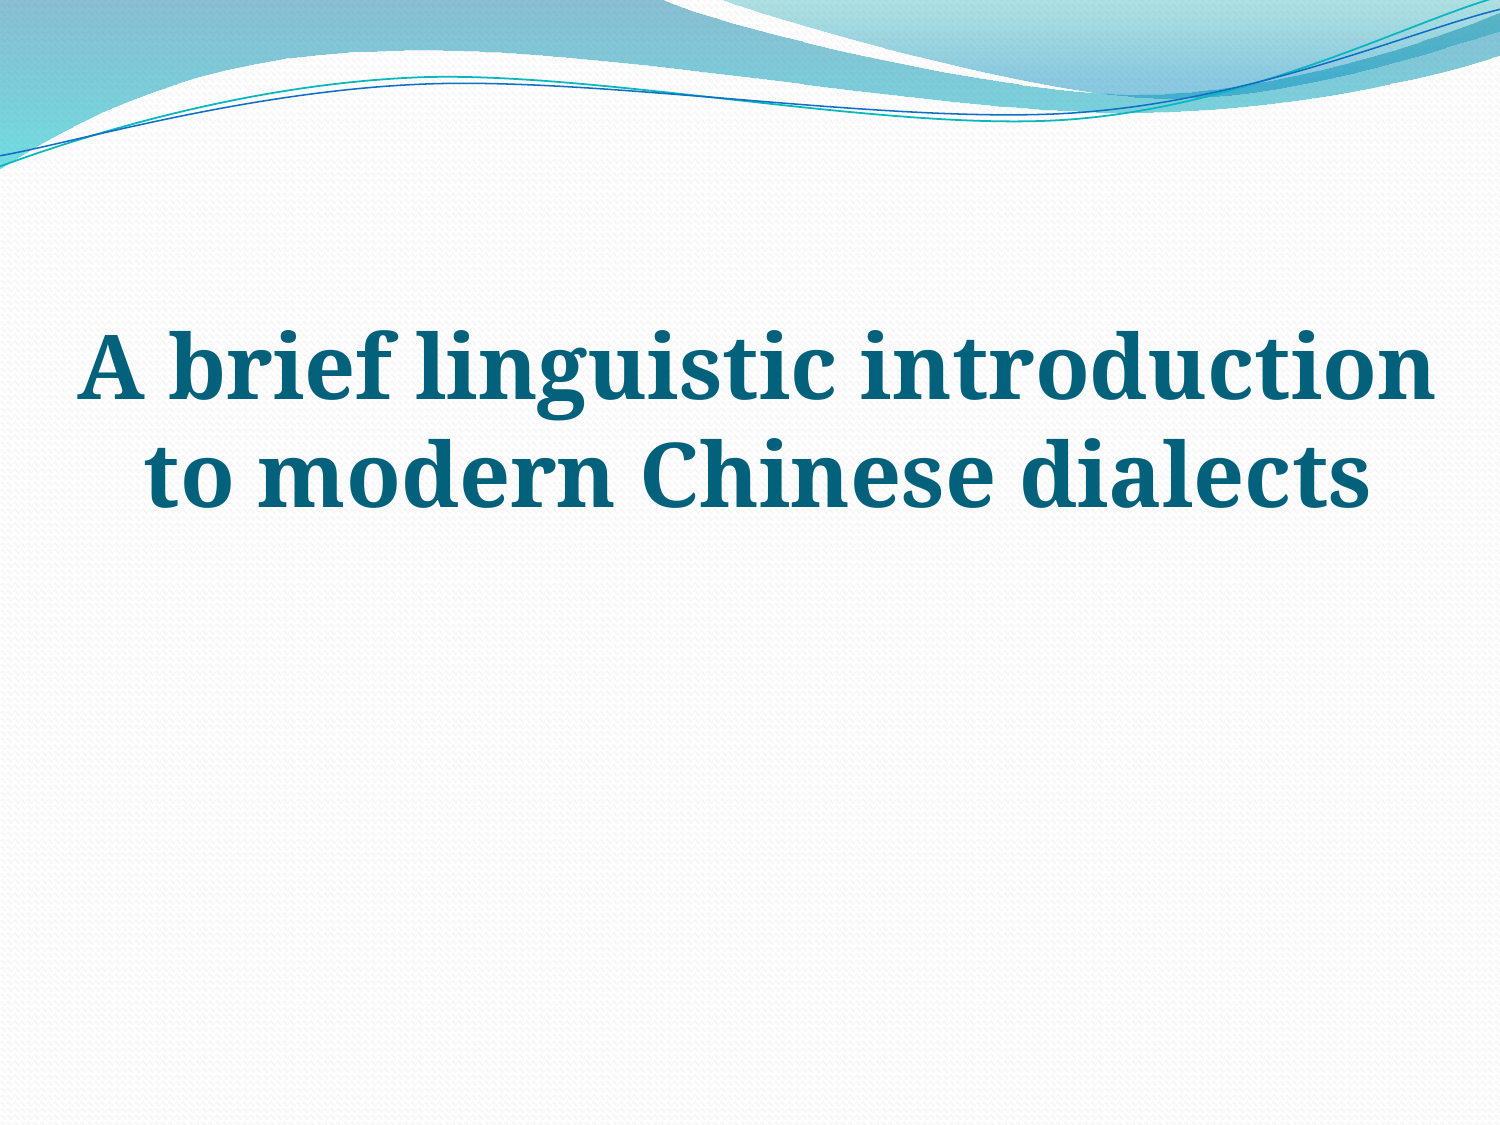

# A brief linguistic introduction to modern Chinese dialects